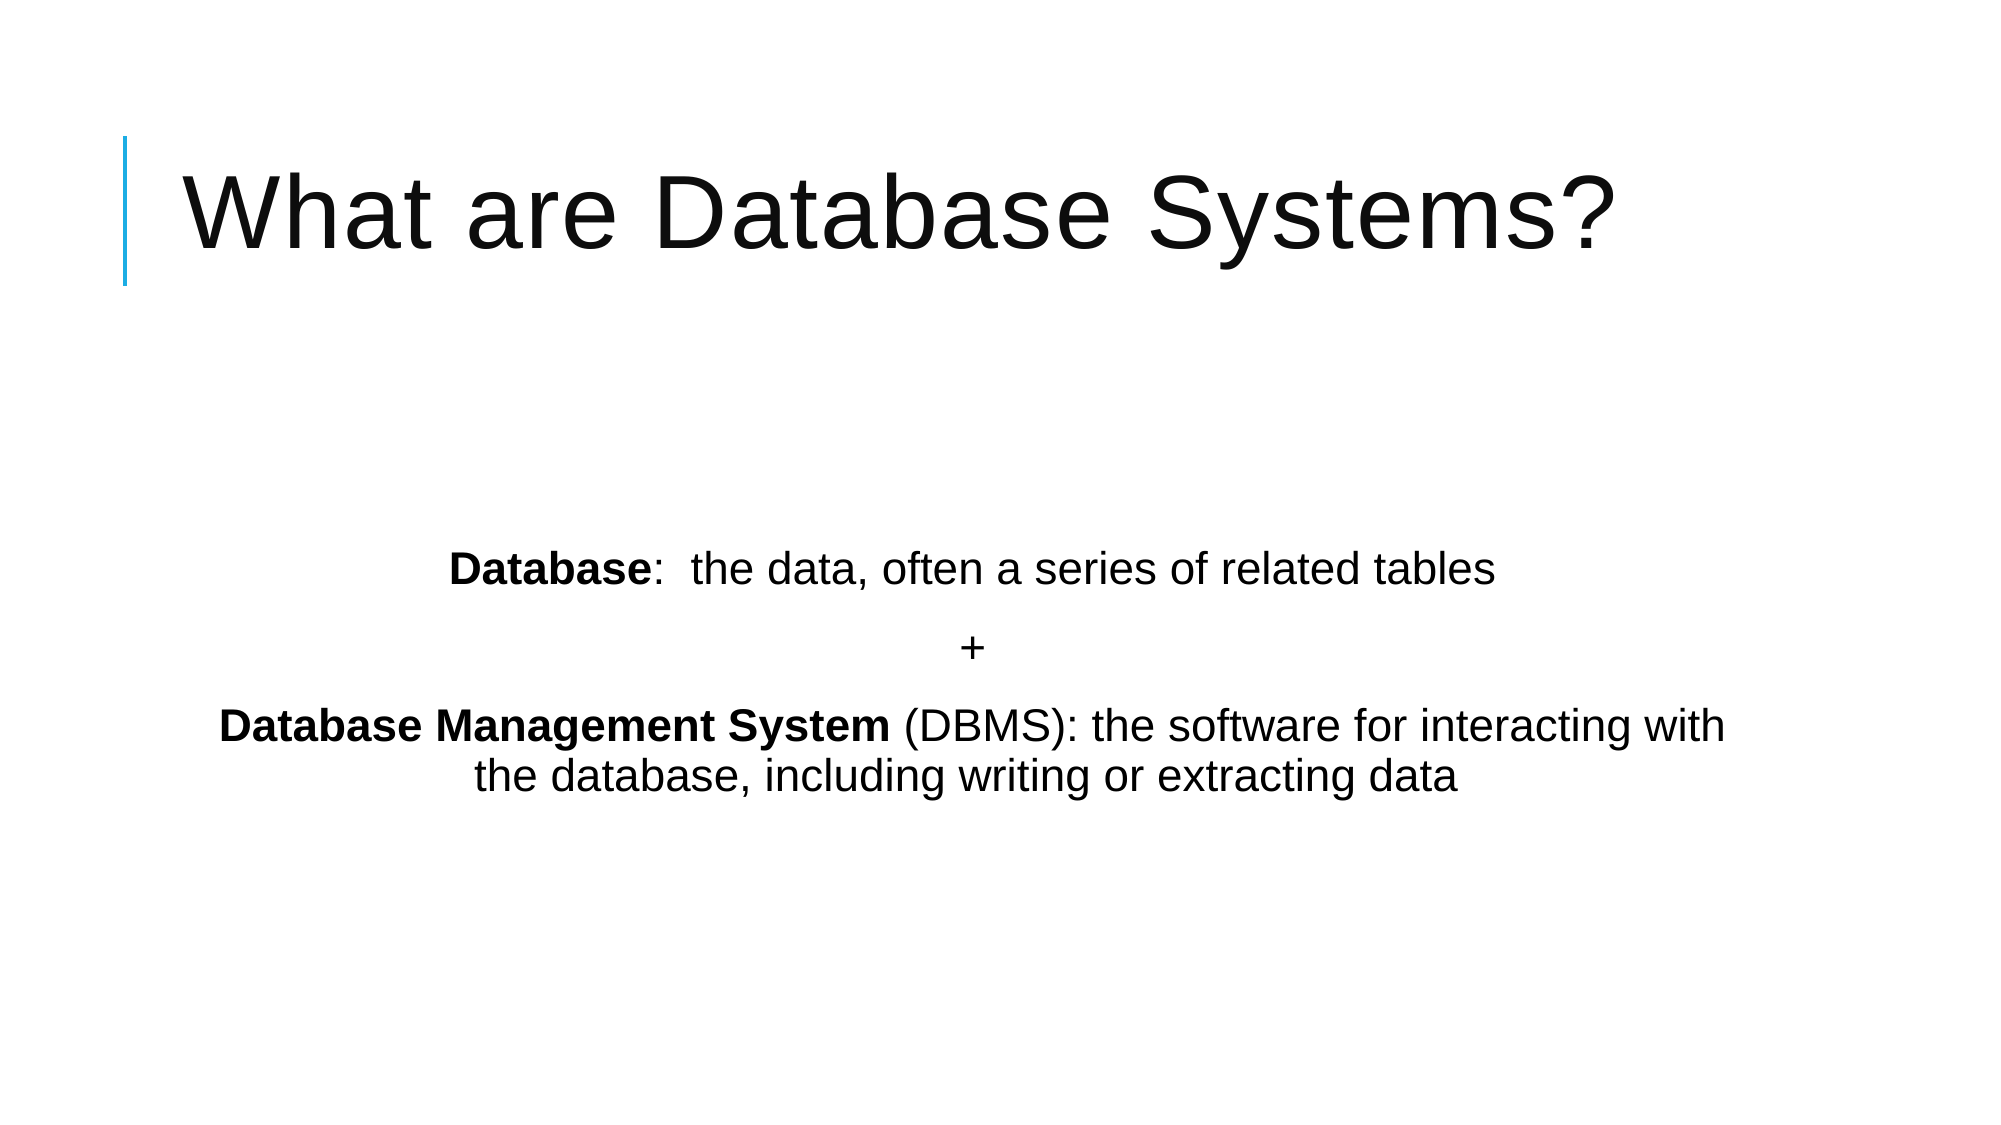

# What are Database Systems?

Database:  the data, often a series of related tables
+
Database Management System (DBMS): the software for interacting with the database, including writing or extracting data